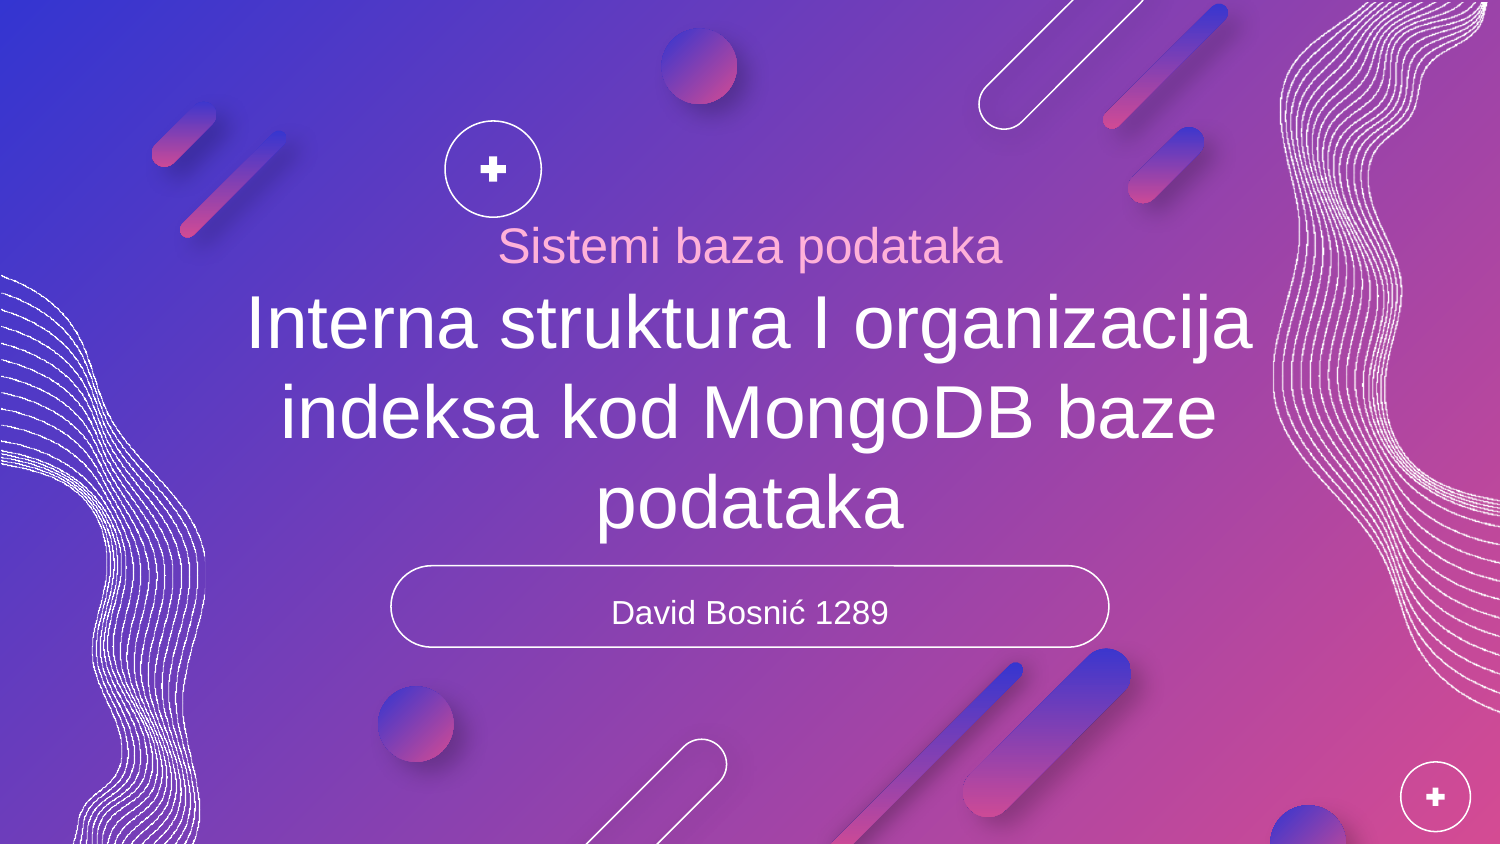

# Sistemi baza podataka Interna struktura I organizacija indeksa kod MongoDB baze podataka

David Bosnić 1289